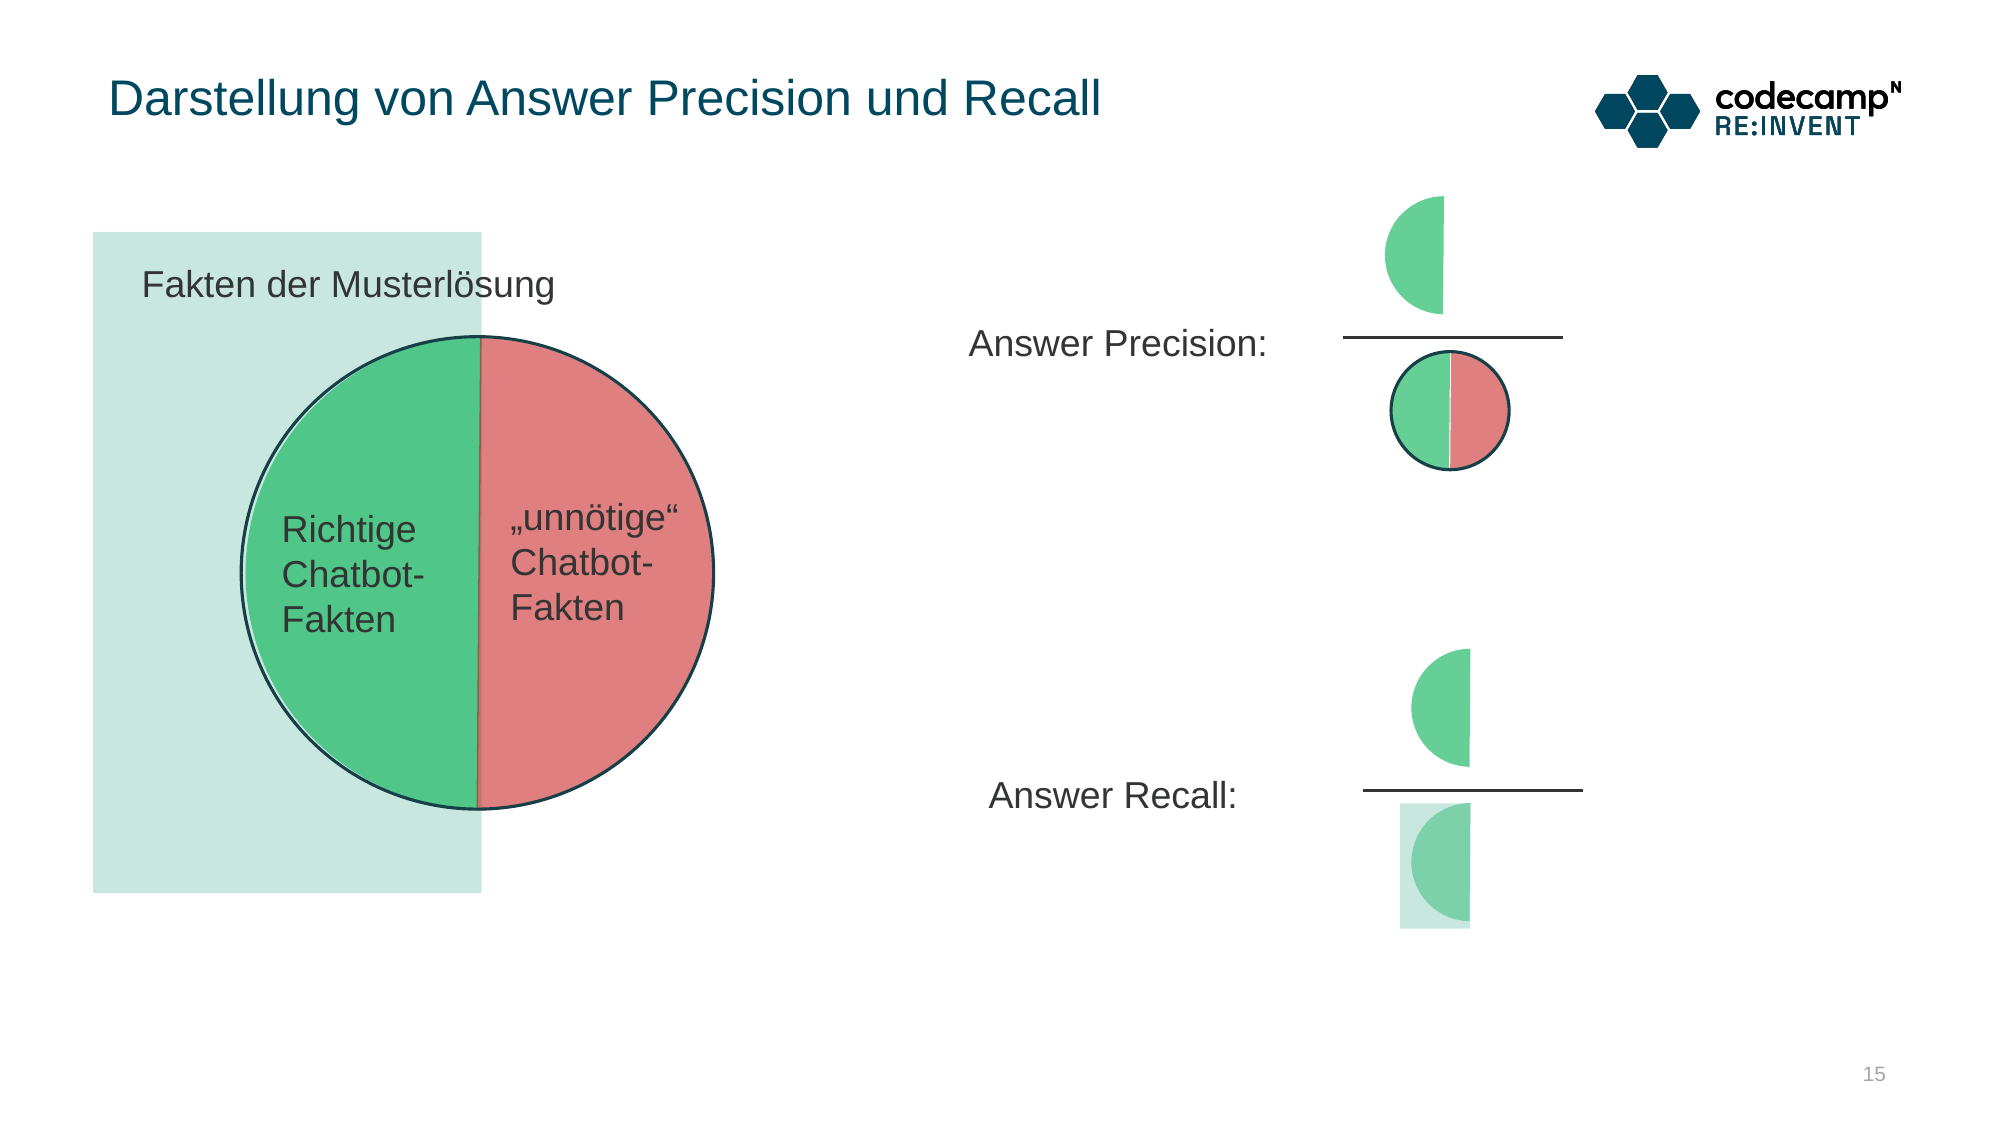

# Darstellung von Answer Precision und Recall

Fakten der Musterlösung
Answer Precision:

„unnötige“
Chatbot-Fakten
Richtige
Chatbot-Fakten

Answer Recall:

15